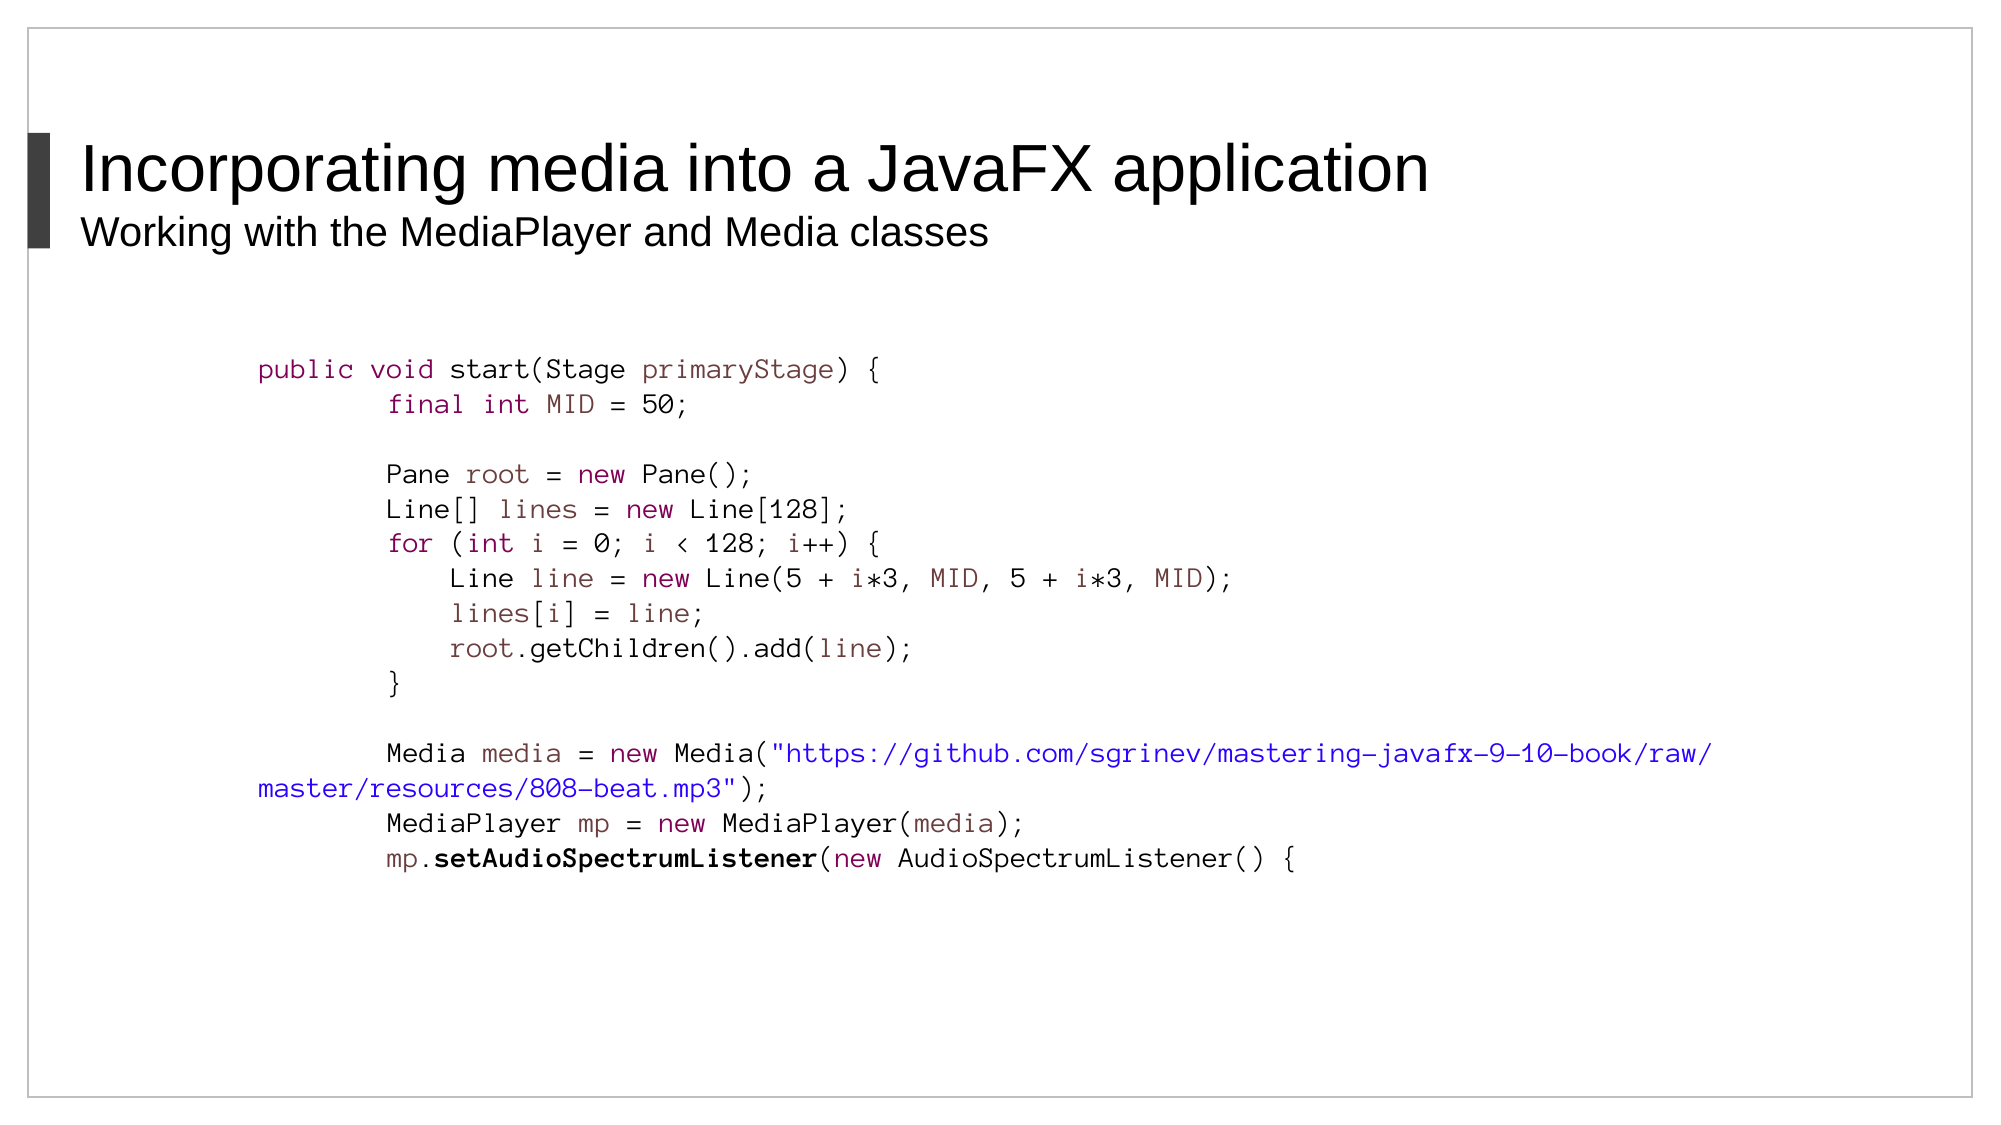

Incorporating media into a JavaFX application
Working with the MediaPlayer and Media classes

public void start(Stage primaryStage) {
        final int MID = 50;

        Pane root = new Pane();
        Line[] lines = new Line[128];
        for (int i = 0; i < 128; i++) {
            Line line = new Line(5 + i*3, MID, 5 + i*3, MID);
            lines[i] = line;
            root.getChildren().add(line);
        }

        Media media = new Media("https://github.com/sgrinev/mastering-javafx-9-10-book/raw/master/resources/808-beat.mp3");
        MediaPlayer mp = new MediaPlayer(media);
        mp.setAudioSpectrumListener(new AudioSpectrumListener() {